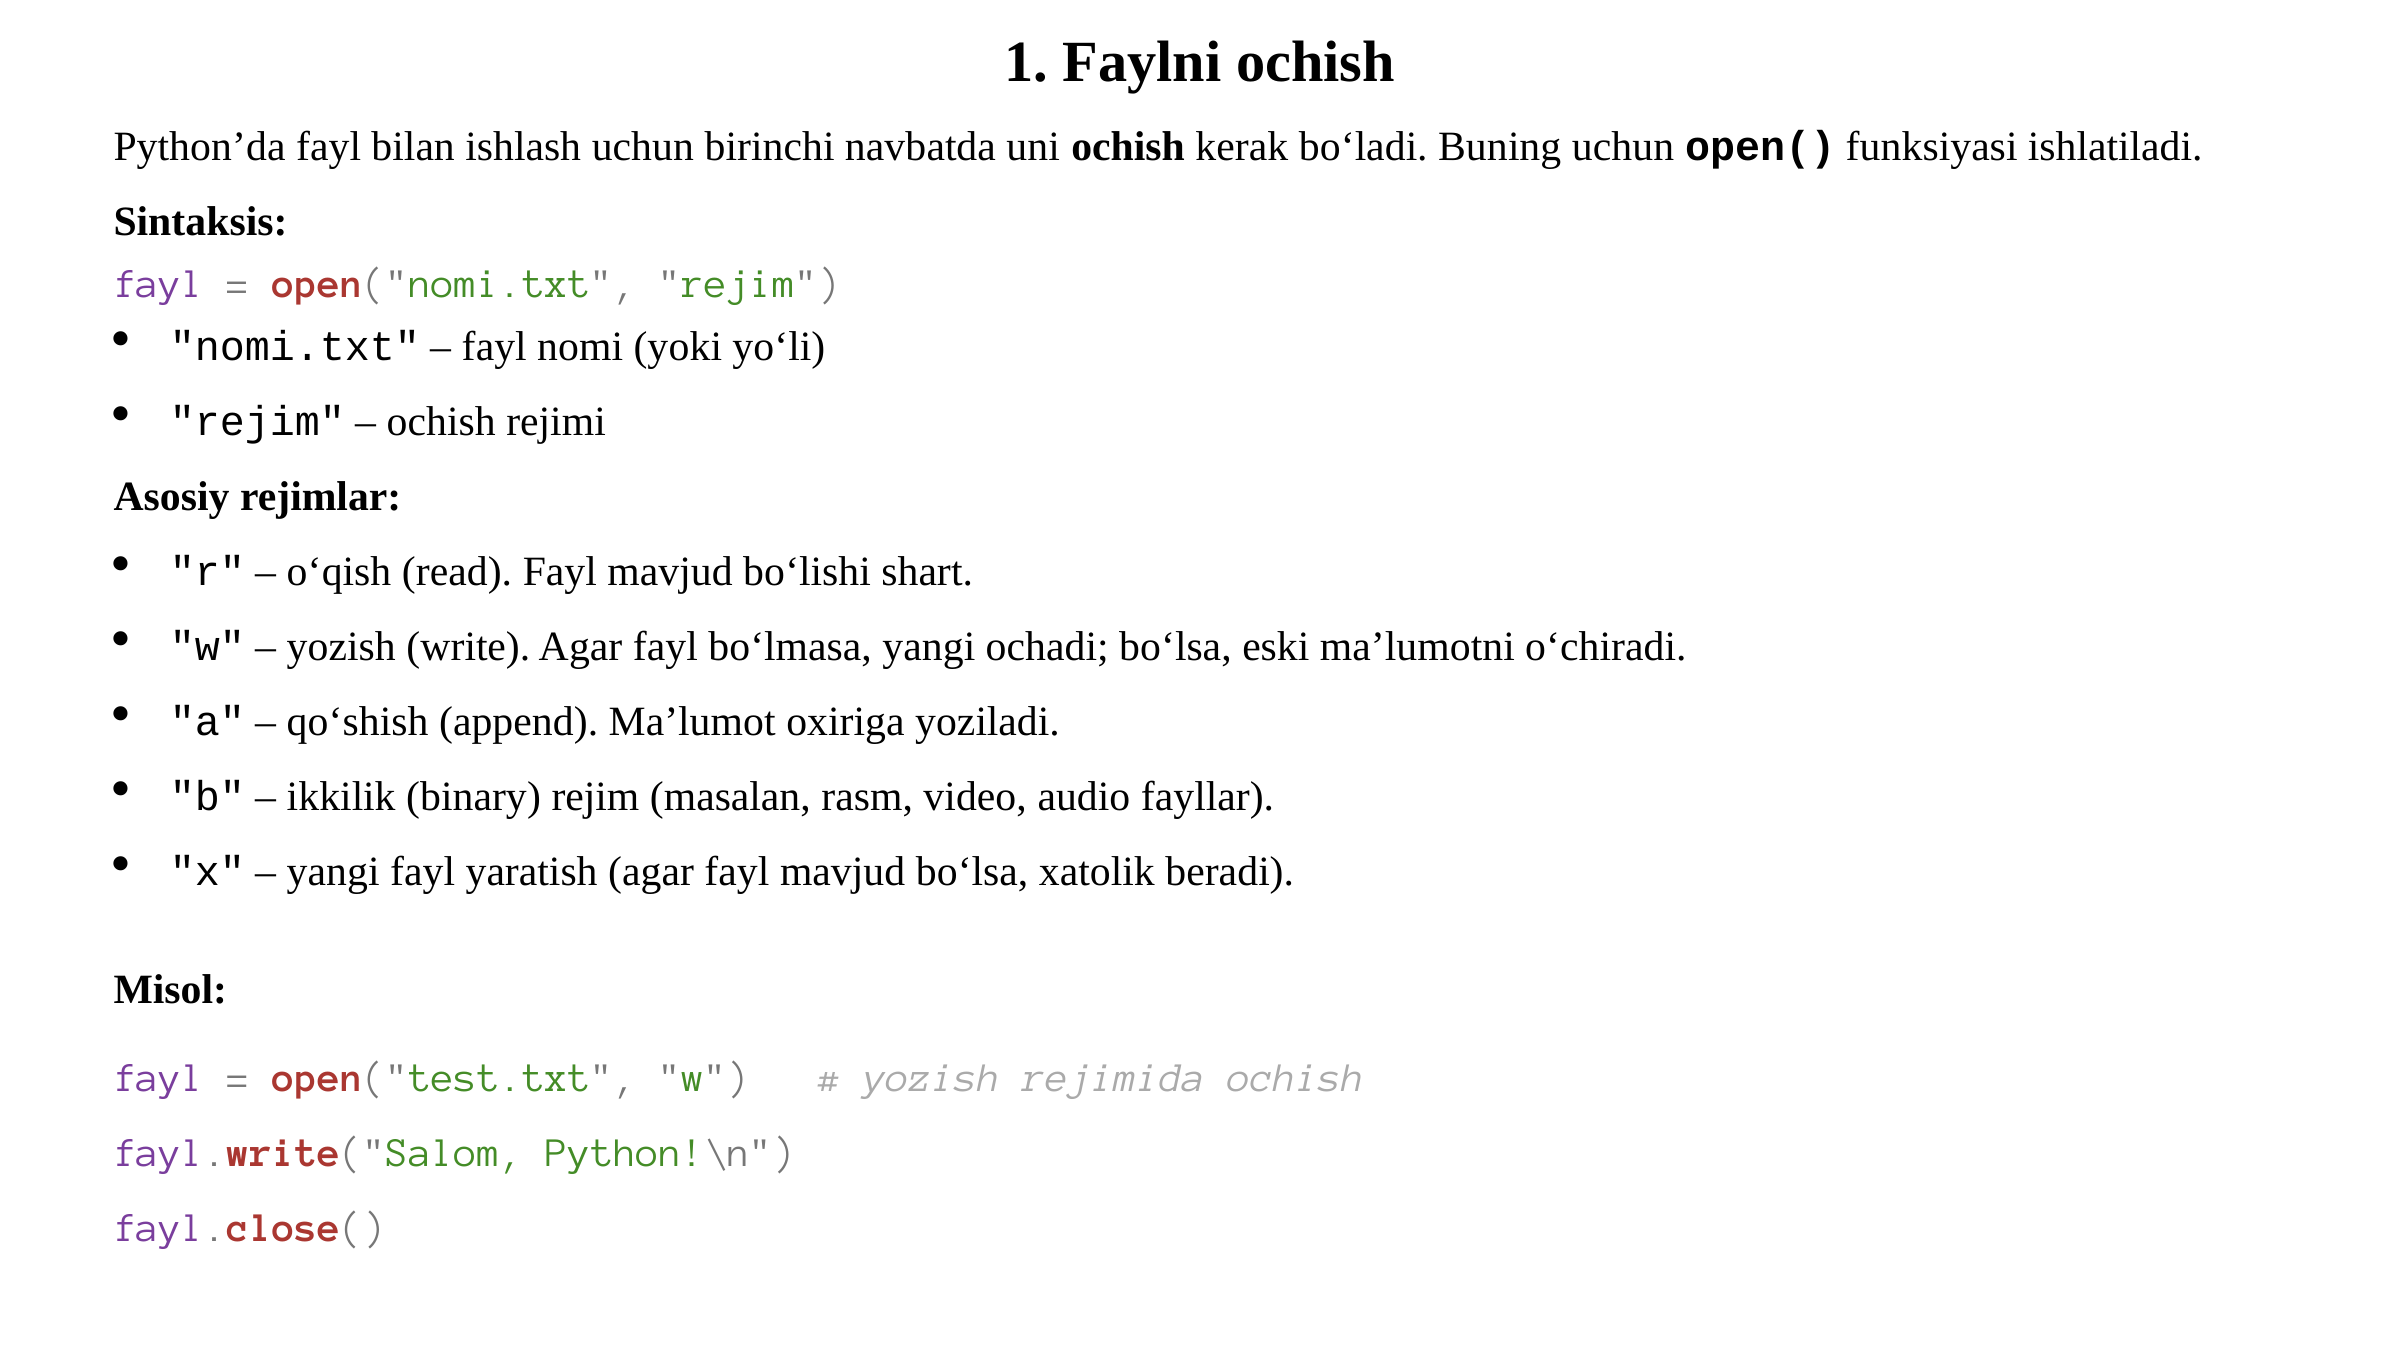

1. Faylni ochish
Python’da fayl bilan ishlash uchun birinchi navbatda uni ochish kerak bo‘ladi. Buning uchun open() funksiyasi ishlatiladi.
Sintaksis:
fayl = open("nomi.txt", "rejim")
"nomi.txt" – fayl nomi (yoki yo‘li)
"rejim" – ochish rejimi
Asosiy rejimlar:
"r" – o‘qish (read). Fayl mavjud bo‘lishi shart.
"w" – yozish (write). Agar fayl bo‘lmasa, yangi ochadi; bo‘lsa, eski ma’lumotni o‘chiradi.
"a" – qo‘shish (append). Ma’lumot oxiriga yoziladi.
"b" – ikkilik (binary) rejim (masalan, rasm, video, audio fayllar).
"x" – yangi fayl yaratish (agar fayl mavjud bo‘lsa, xatolik beradi).
Misol:
fayl = open("test.txt", "w")   # yozish rejimida ochish
fayl.write("Salom, Python!\n")
fayl.close()